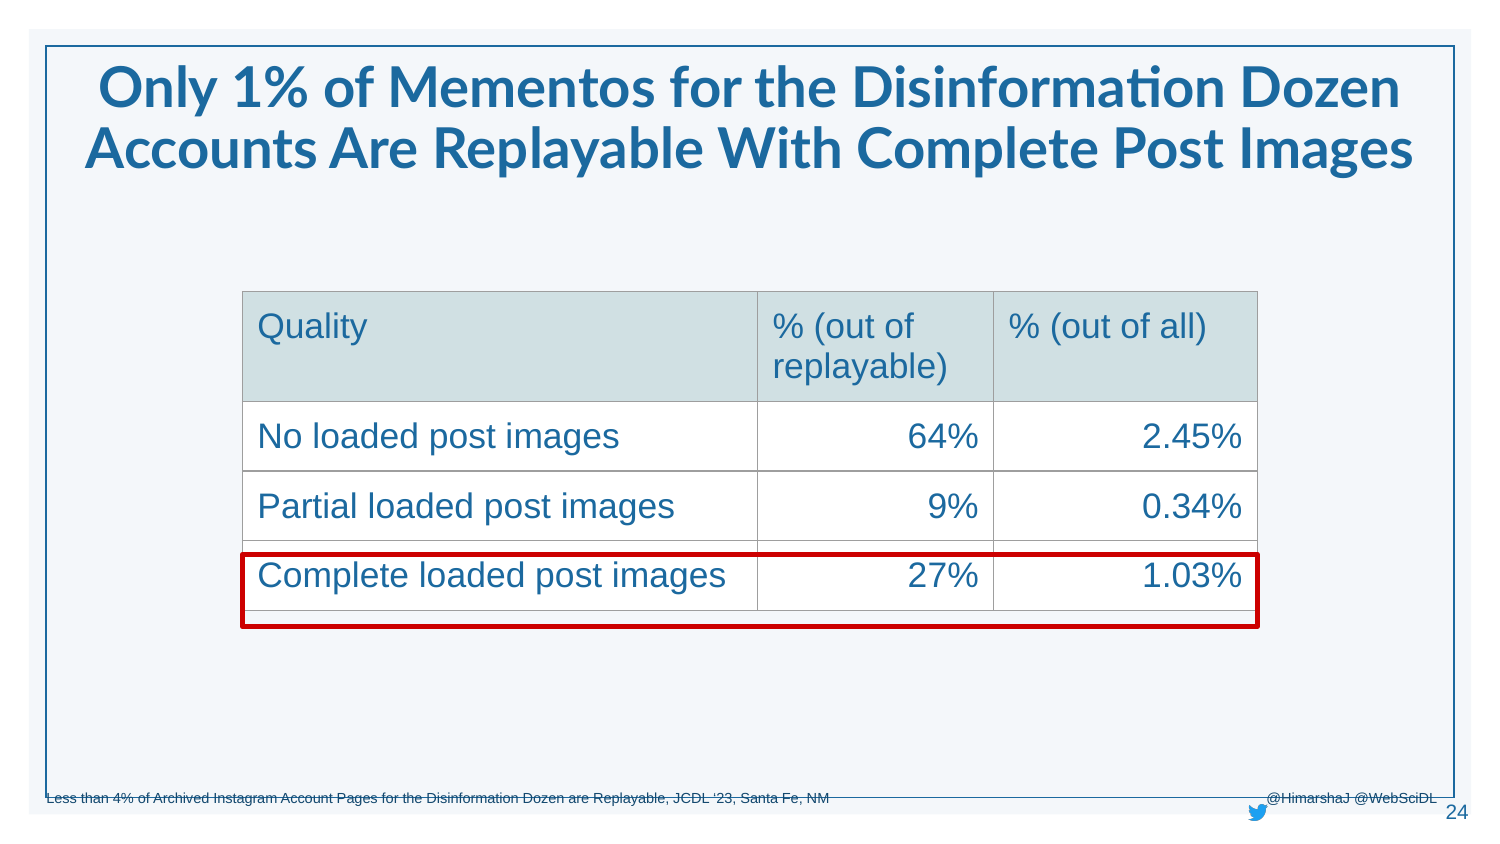

# Only 1% of Mementos for the Disinformation Dozen Accounts Are Replayable With Complete Post Images
| Quality | % (out of replayable) | % (out of all) |
| --- | --- | --- |
| No loaded post images | 64% | 2.45% |
| Partial loaded post images | 9% | 0.34% |
| Complete loaded post images | 27% | 1.03% |

24